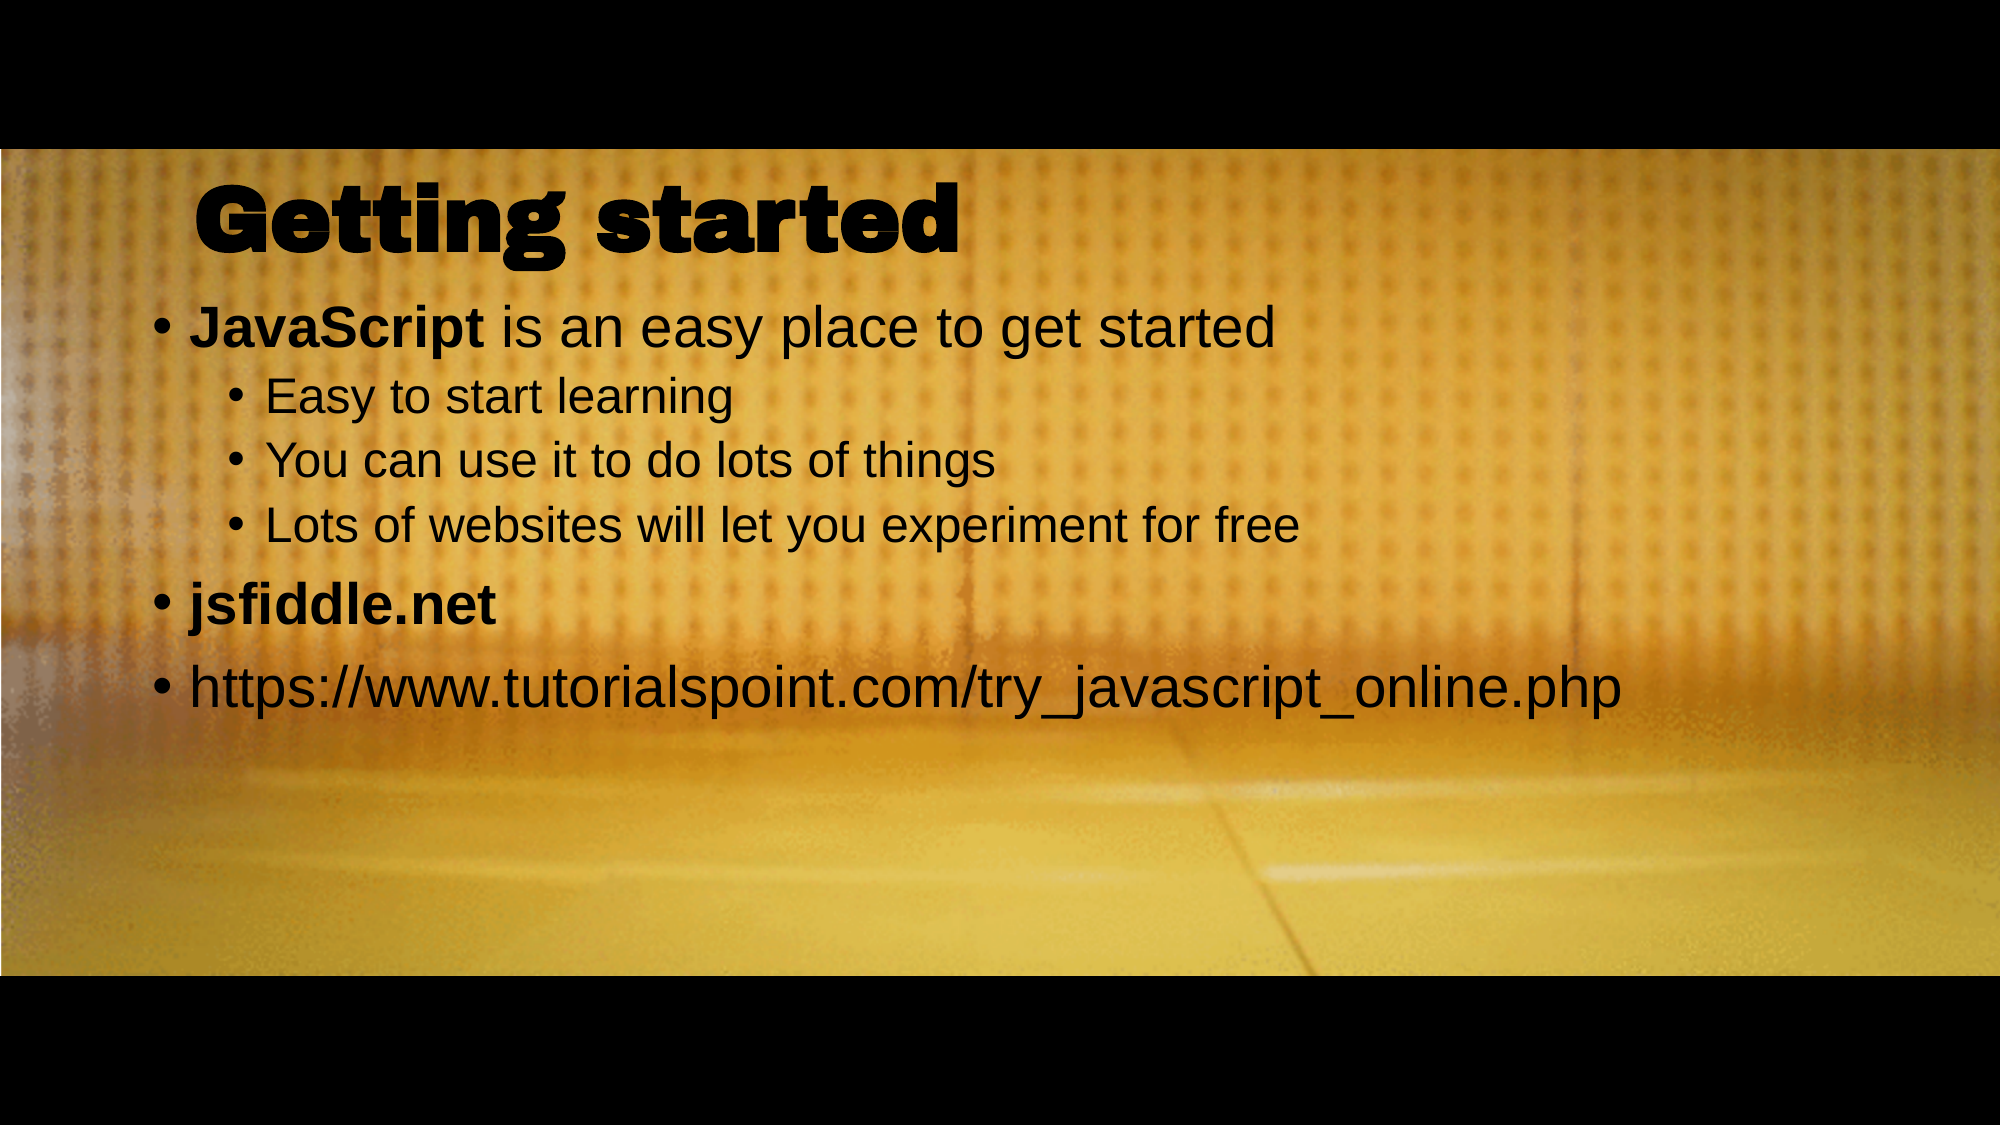

# Getting started
JavaScript is an easy place to get started
Easy to start learning
You can use it to do lots of things
Lots of websites will let you experiment for free
jsfiddle.net
https://www.tutorialspoint.com/try_javascript_online.php